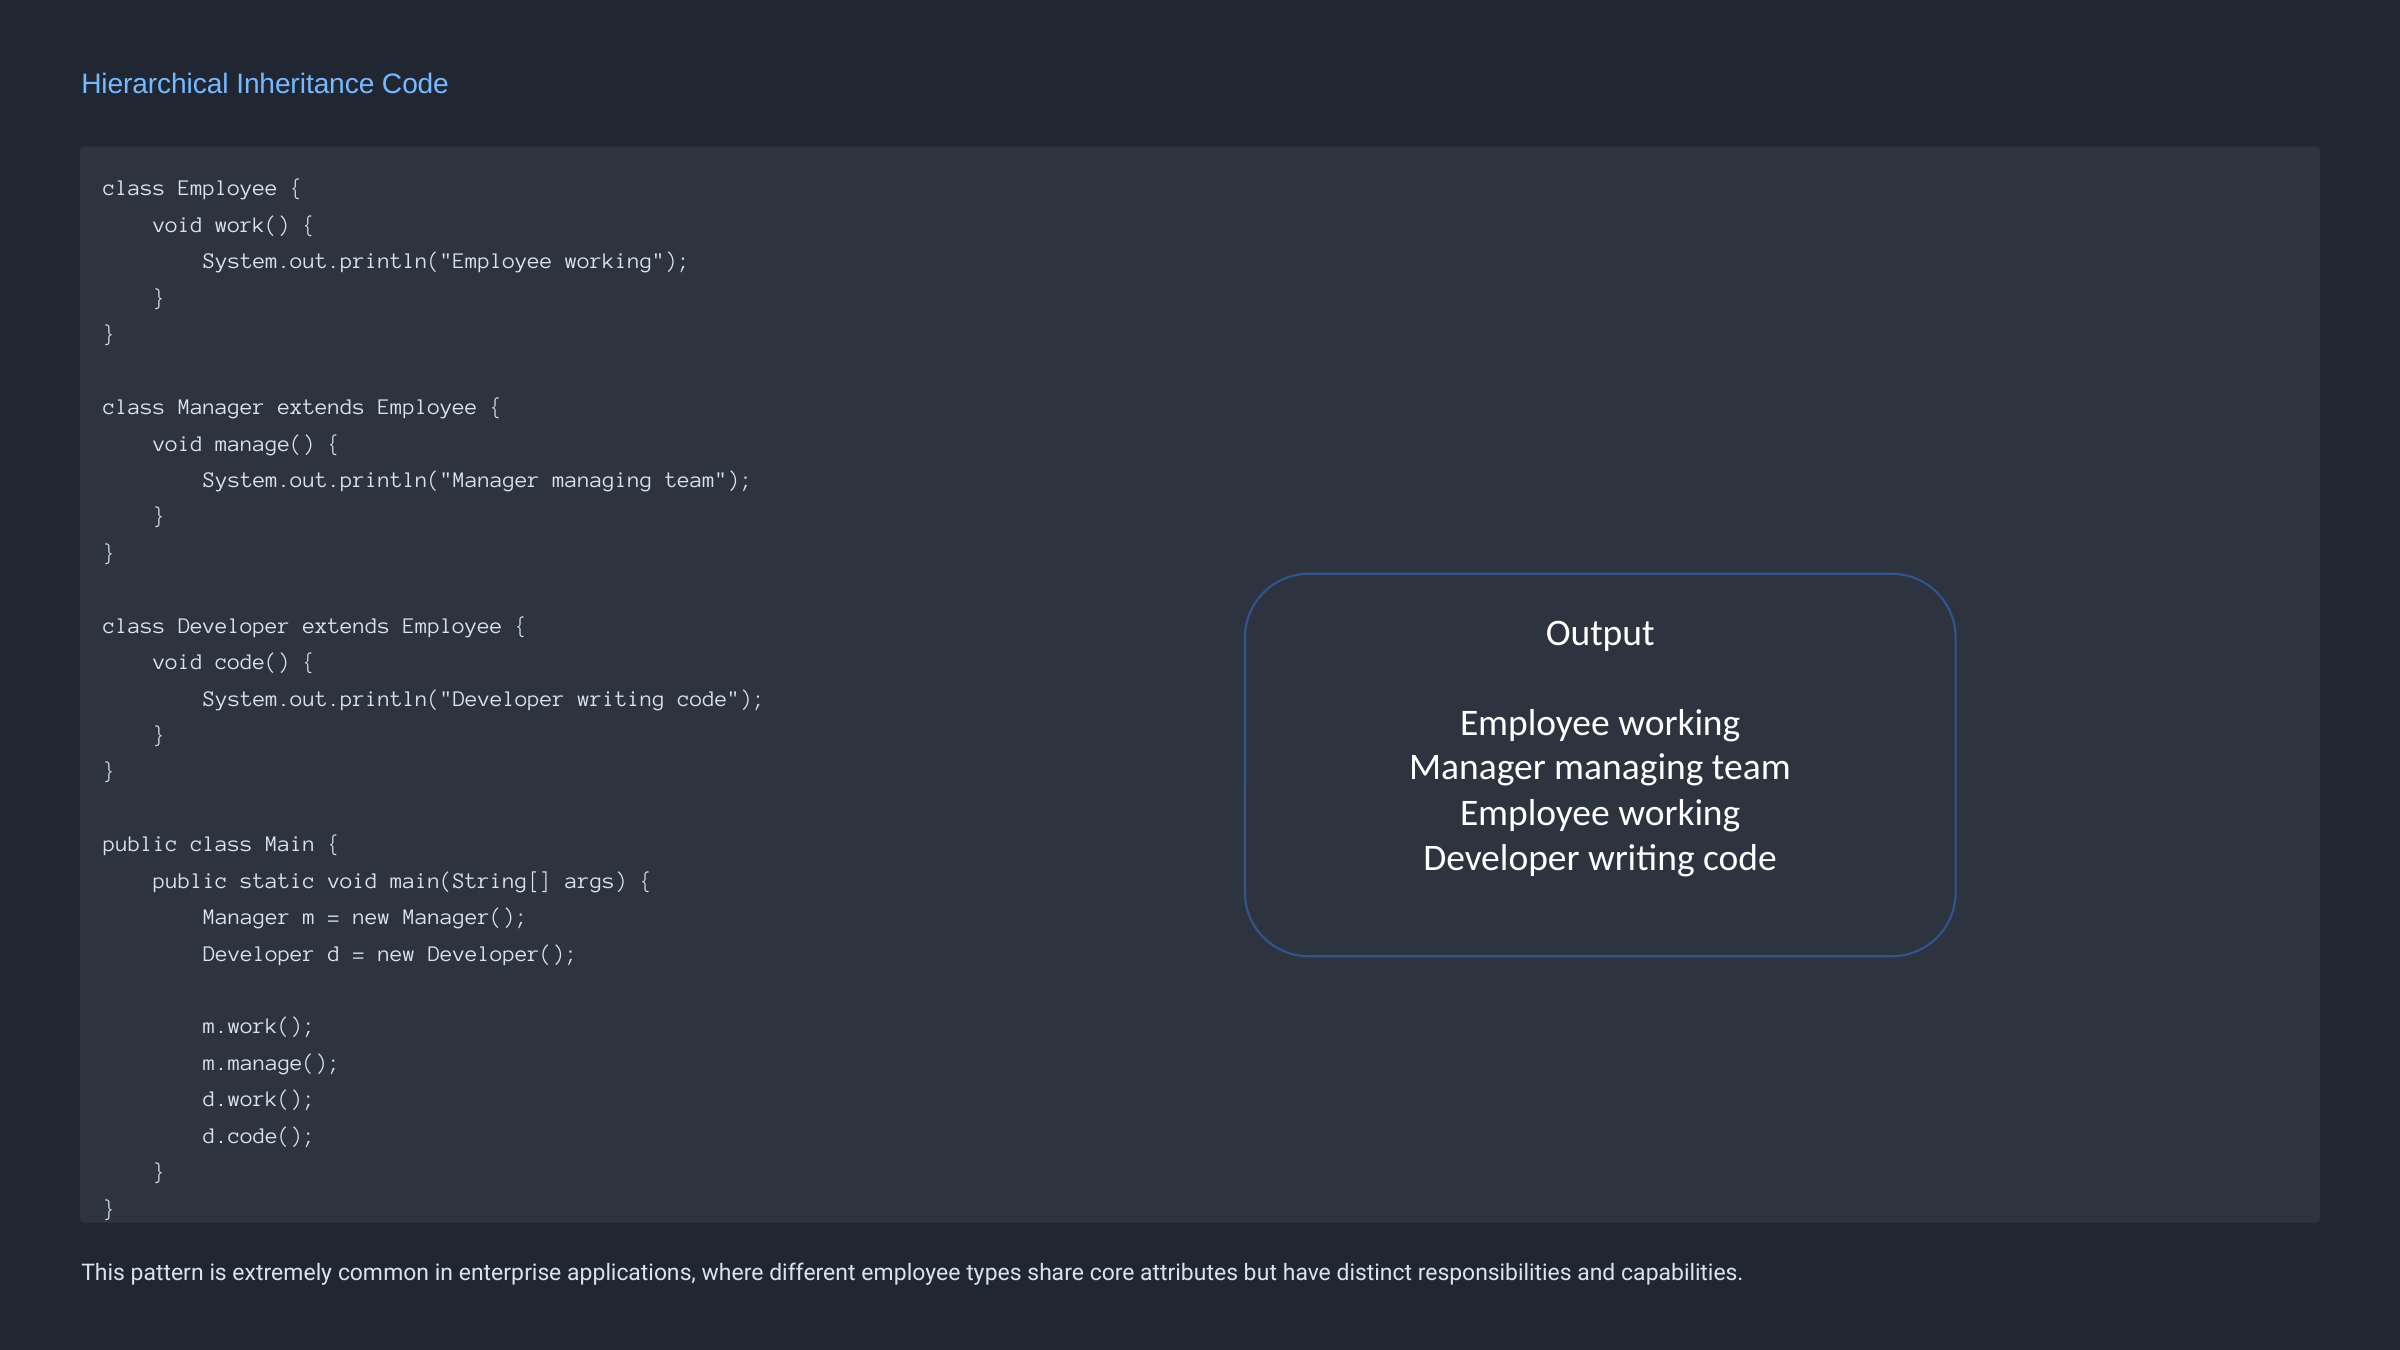

Hierarchical Inheritance Code

class Employee {
    void work() {
        System.out.println("Employee working");
    }
}

class Manager extends Employee {
    void manage() {
        System.out.println("Manager managing team");
    }
}

class Developer extends Employee {
    void code() {
        System.out.println("Developer writing code");
    }
}

public class Main {
    public static void main(String[] args) {
        Manager m = new Manager();
        Developer d = new Developer();

        m.work();
        m.manage();
        d.work();
        d.code();
    }
}
Output
Employee working
Manager managing team
Employee working
Developer writing code

This pattern is extremely common in enterprise applications, where different employee types share core attributes but have distinct responsibilities and capabilities.